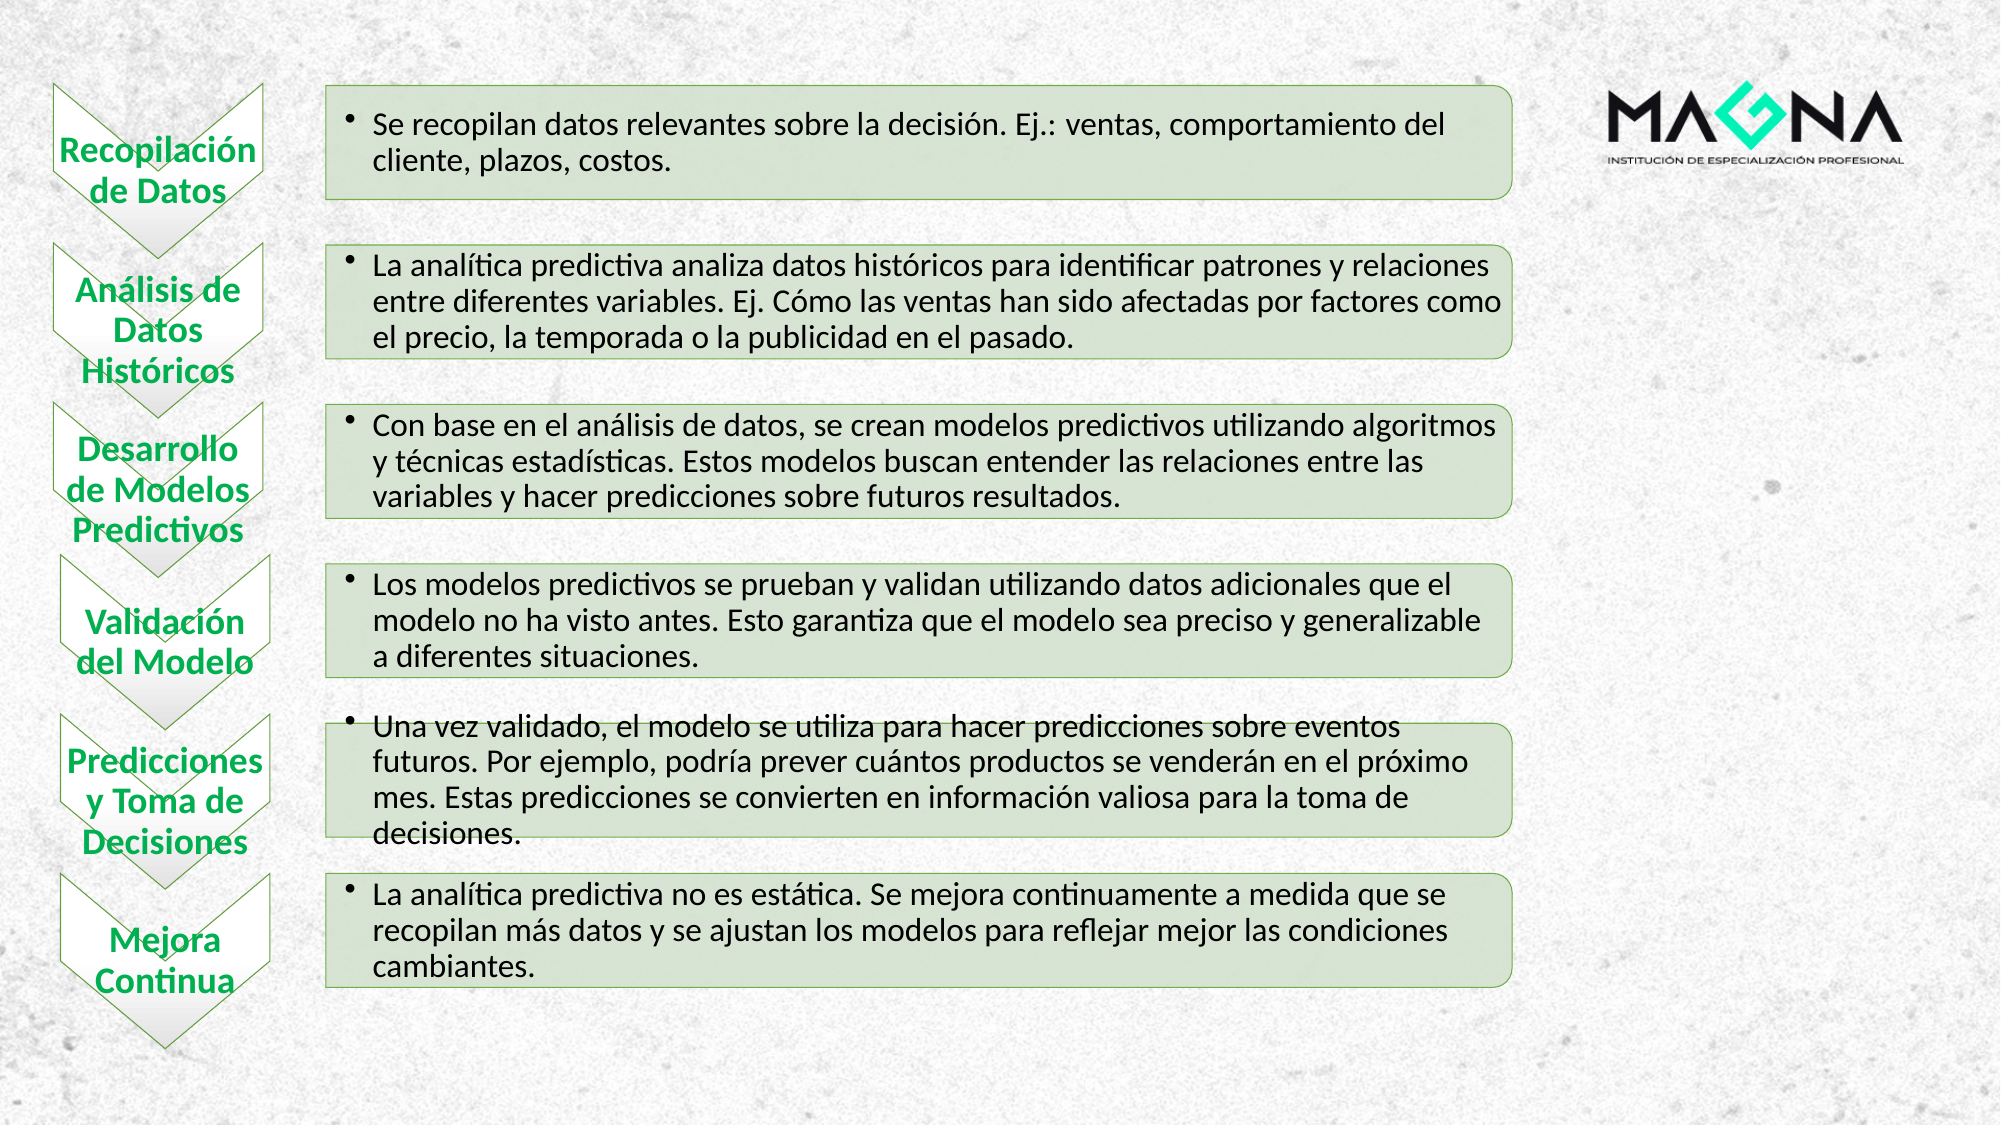

Recopilación de Datos
Se recopilan datos relevantes sobre la decisión. Ej.: ventas, comportamiento del cliente, plazos, costos.
Análisis de Datos Históricos
La analítica predictiva analiza datos históricos para identificar patrones y relaciones entre diferentes variables. Ej. Cómo las ventas han sido afectadas por factores como el precio, la temporada o la publicidad en el pasado.
Desarrollo de Modelos Predictivos
Con base en el análisis de datos, se crean modelos predictivos utilizando algoritmos y técnicas estadísticas. Estos modelos buscan entender las relaciones entre las variables y hacer predicciones sobre futuros resultados.
Validación del Modelo
Los modelos predictivos se prueban y validan utilizando datos adicionales que el modelo no ha visto antes. Esto garantiza que el modelo sea preciso y generalizable a diferentes situaciones.
Predicciones y Toma de Decisiones
Una vez validado, el modelo se utiliza para hacer predicciones sobre eventos futuros. Por ejemplo, podría prever cuántos productos se venderán en el próximo mes. Estas predicciones se convierten en información valiosa para la toma de decisiones.
Mejora Continua
La analítica predictiva no es estática. Se mejora continuamente a medida que se recopilan más datos y se ajustan los modelos para reflejar mejor las condiciones cambiantes.